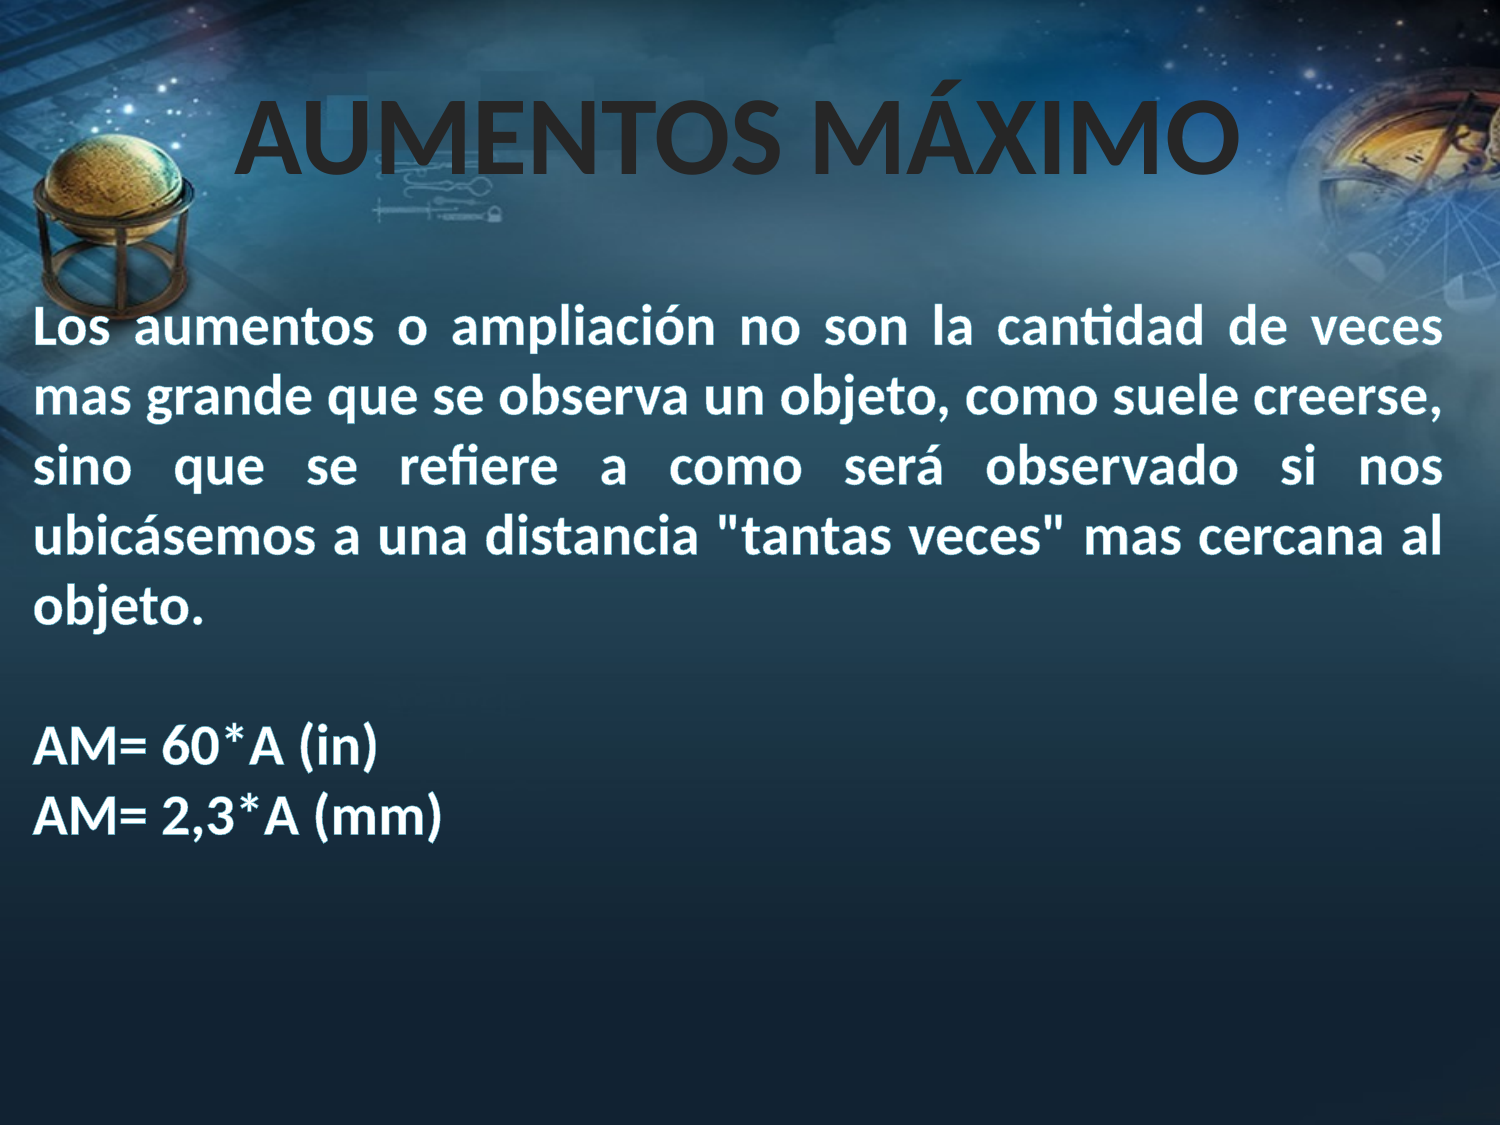

AUMENTOS MÁXIMO
Los aumentos o ampliación no son la cantidad de veces mas grande que se observa un objeto, como suele creerse, sino que se refiere a como será observado si nos ubicásemos a una distancia "tantas veces" mas cercana al objeto.

AM= 60*A (in)
AM= 2,3*A (mm)